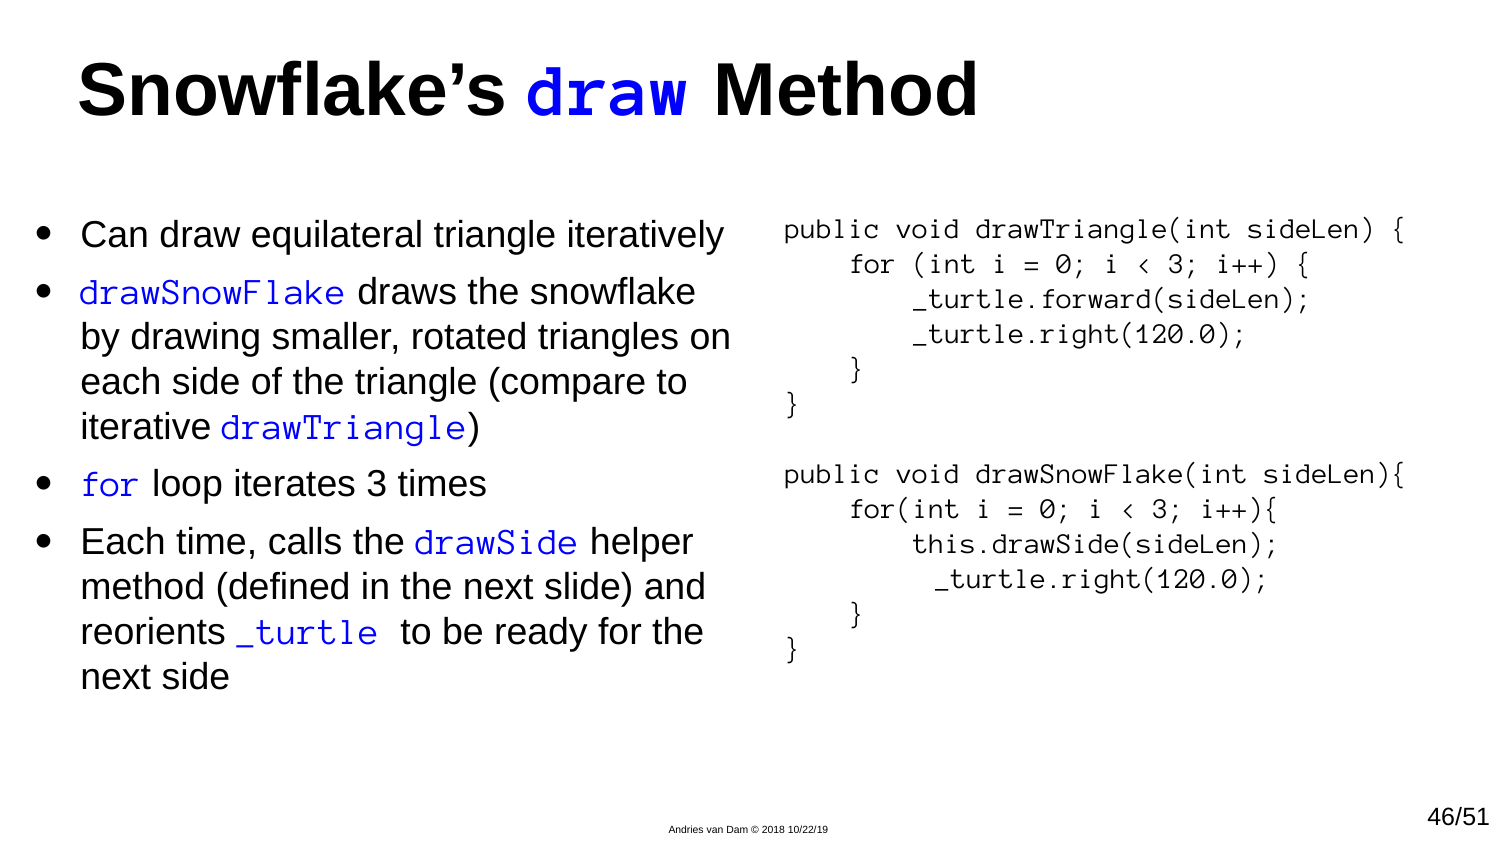

# Snowflake’s draw Method
Can draw equilateral triangle iteratively

drawSnowFlake draws the snowflake by drawing smaller, rotated triangles on each side of the triangle (compare to iterative drawTriangle)

for loop iterates 3 times

Each time, calls the drawSide helper method (defined in the next slide) and reorients _turtle to be ready for the next side
public void drawTriangle(int sideLen) {
    for (int i = 0; i < 3; i++) {
        _turtle.forward(sideLen);
        _turtle.right(120.0);
    }
}

public void drawSnowFlake(int sideLen){
    for(int i = 0; i < 3; i++){
        this.drawSide(sideLen);
	_turtle.right(120.0);
    }
}